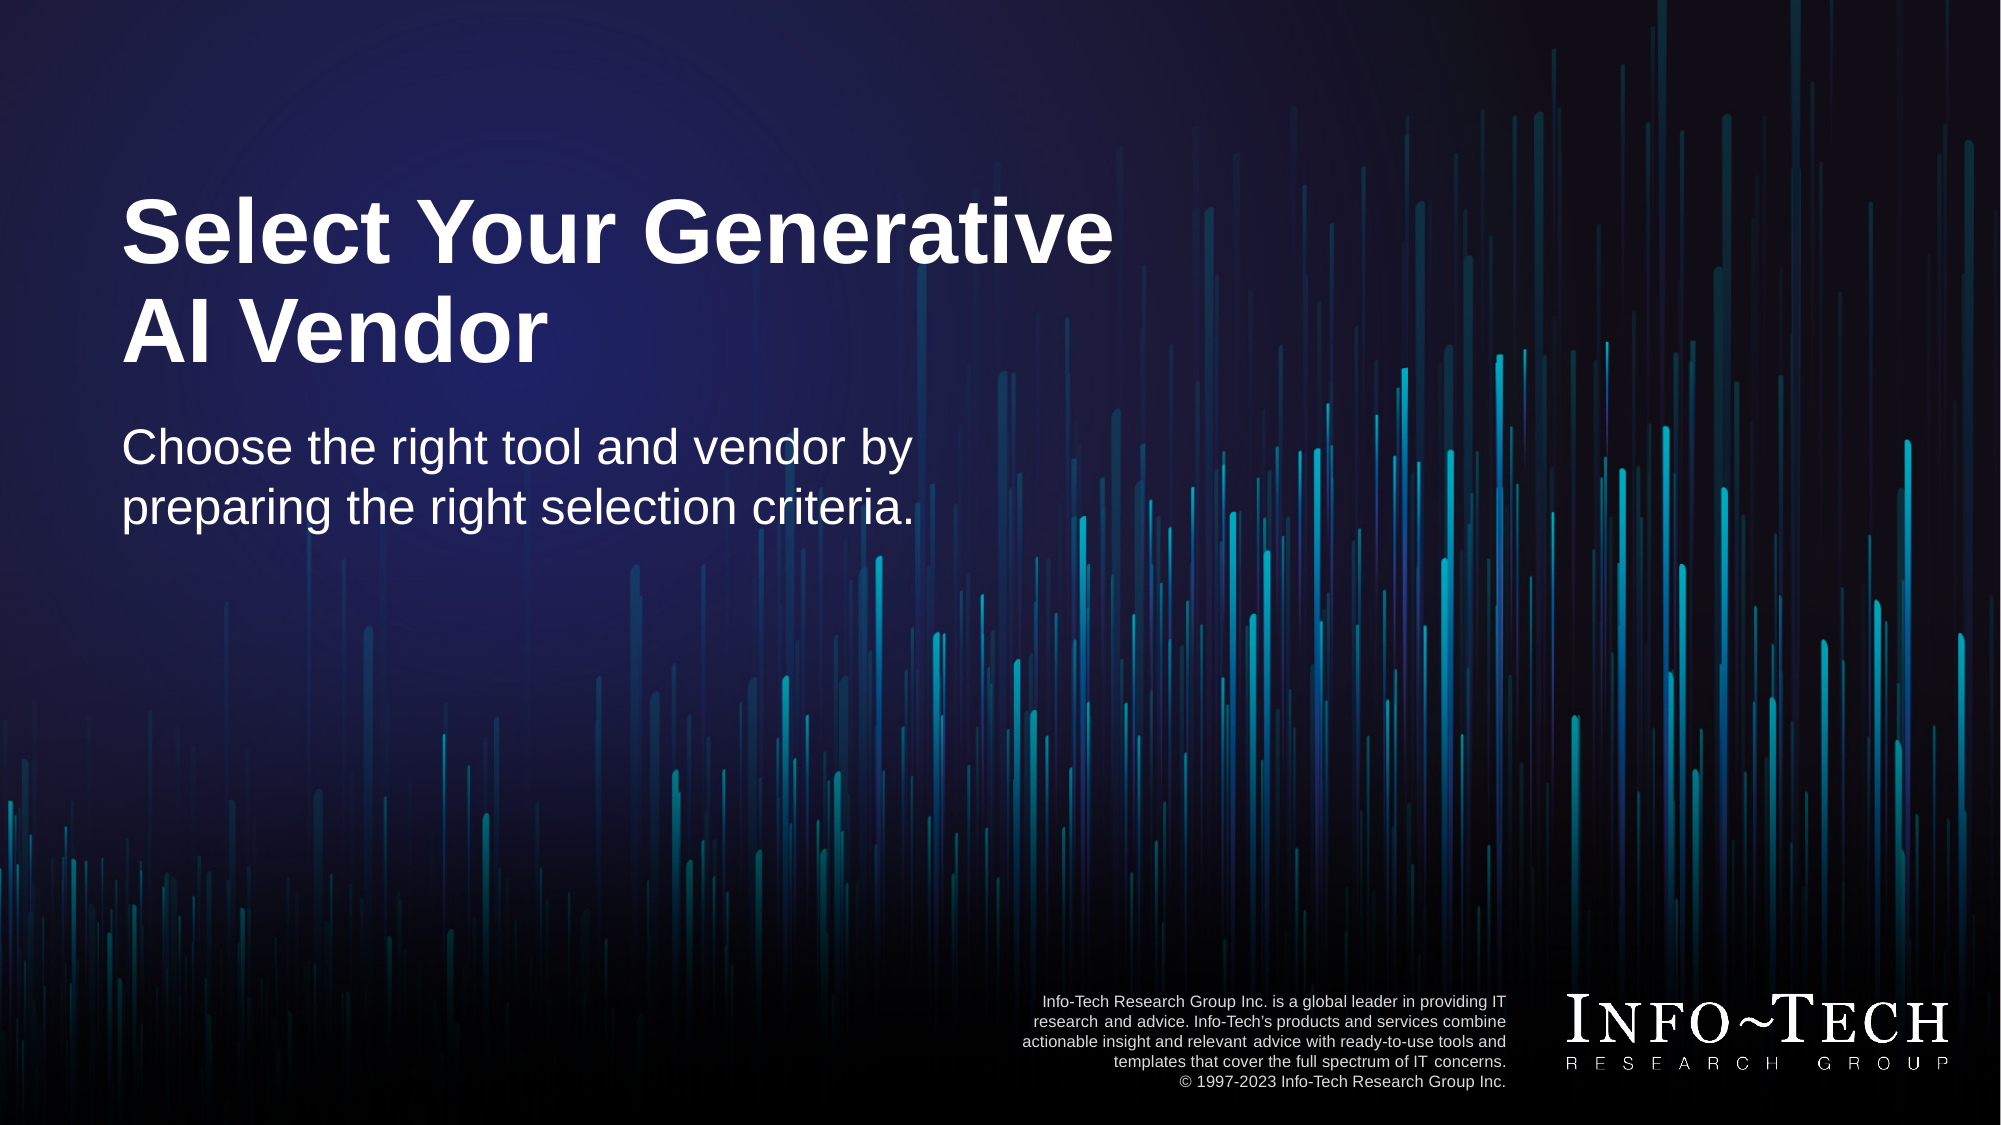

Select Your Generative AI Vendor
Choose the right tool and vendor by preparing the right selection criteria.